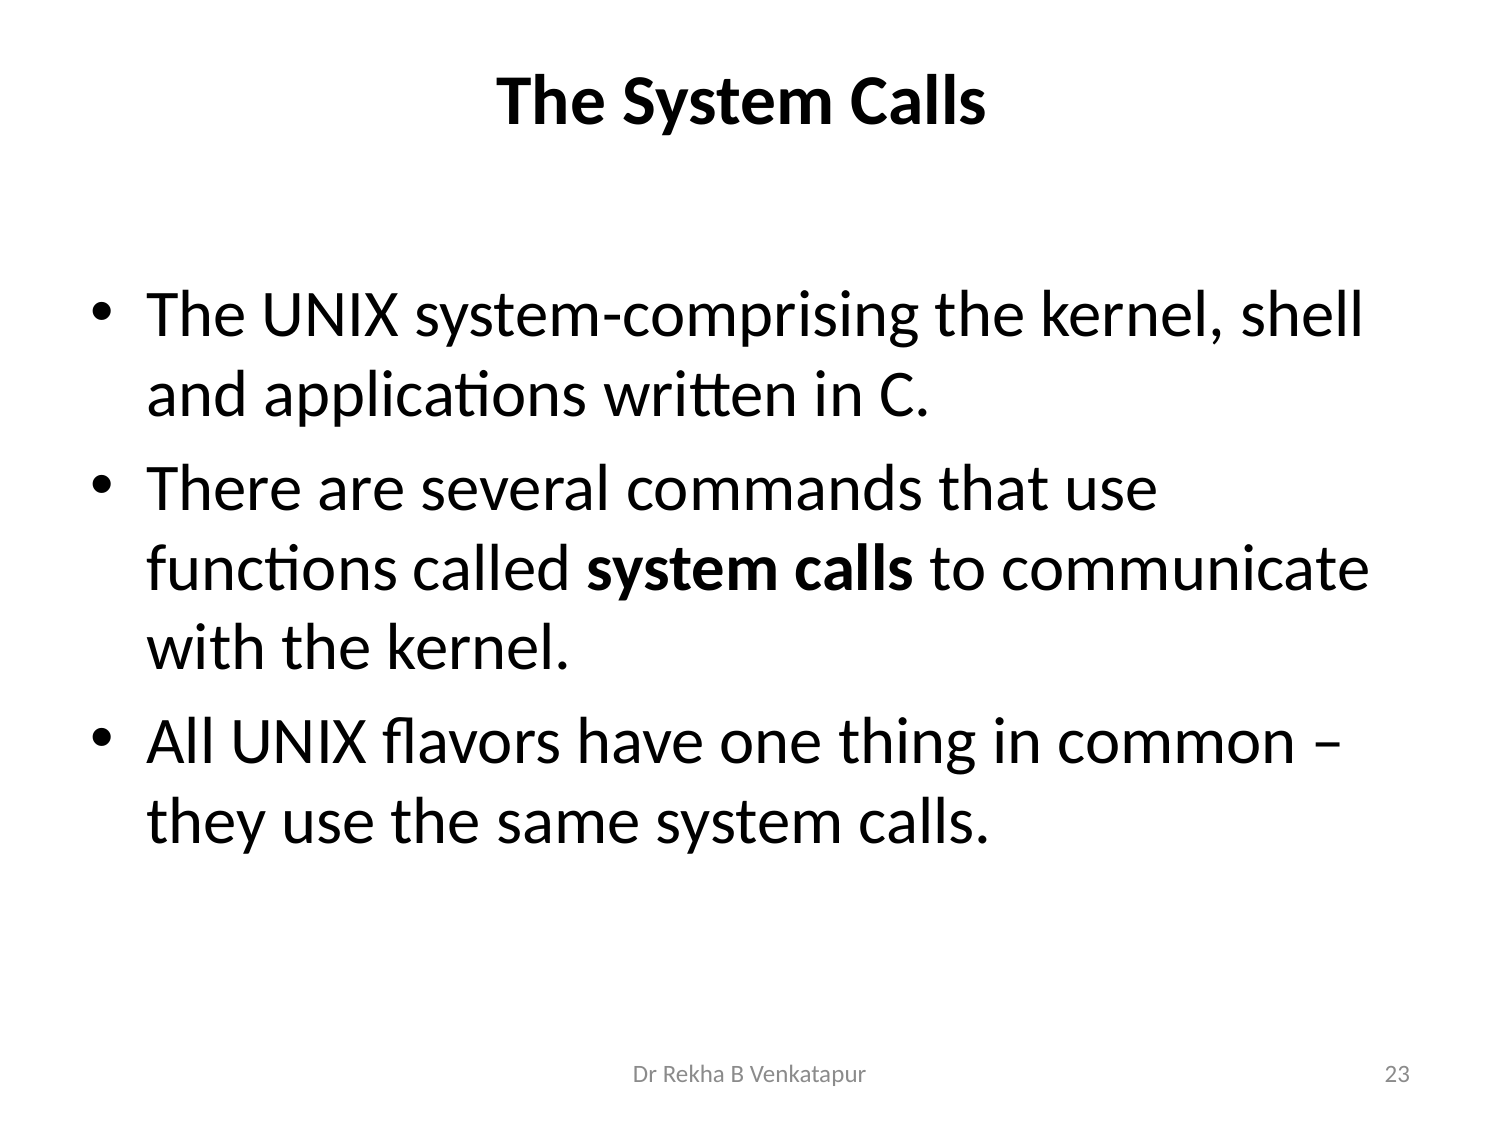

# The System Calls
The UNIX system-comprising the kernel, shell and applications written in C.
There are several commands that use functions called system calls to communicate with the kernel.
All UNIX flavors have one thing in common – they use the same system calls.

Dr Rekha B Venkatapur
23